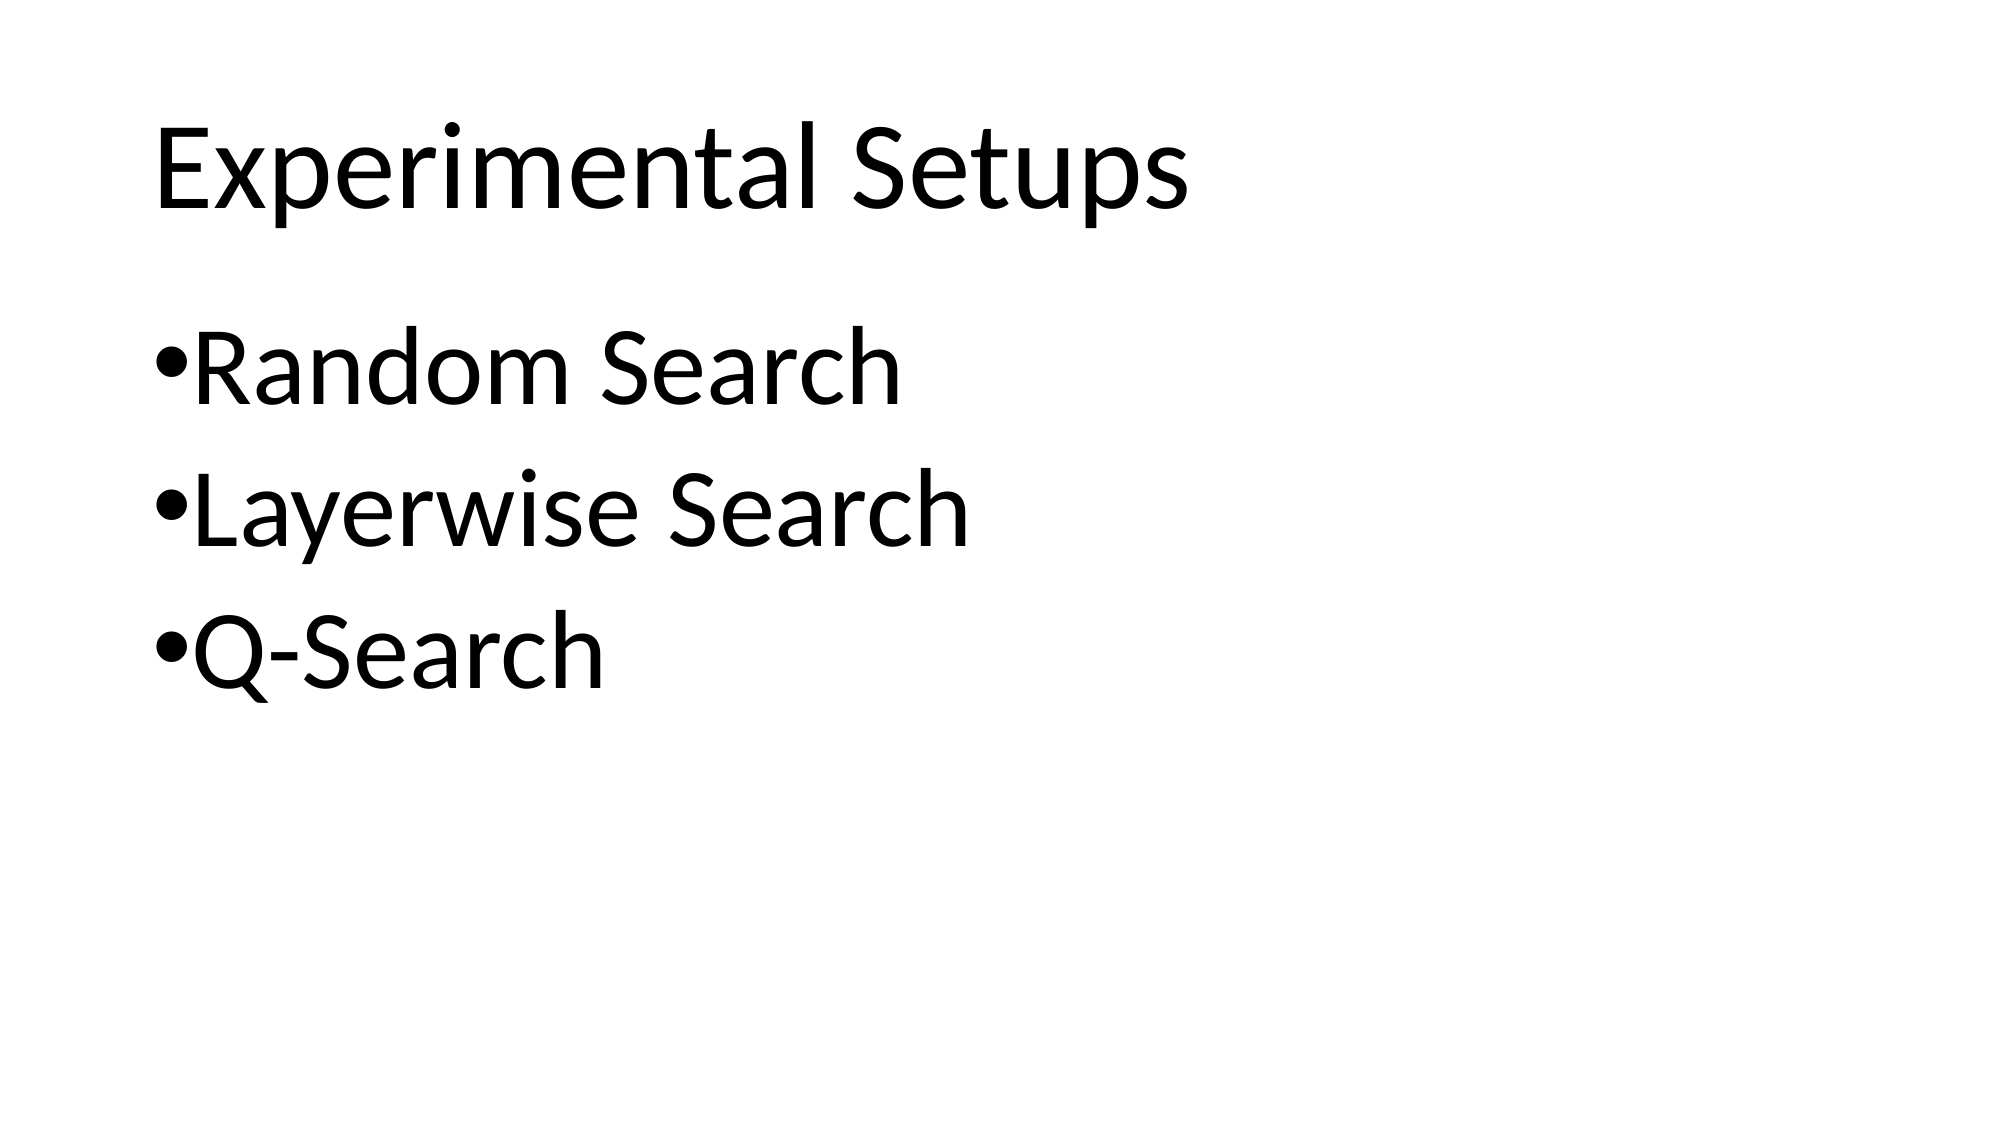

# Experimental Setups
Random Search
Layerwise Search
Q-Search